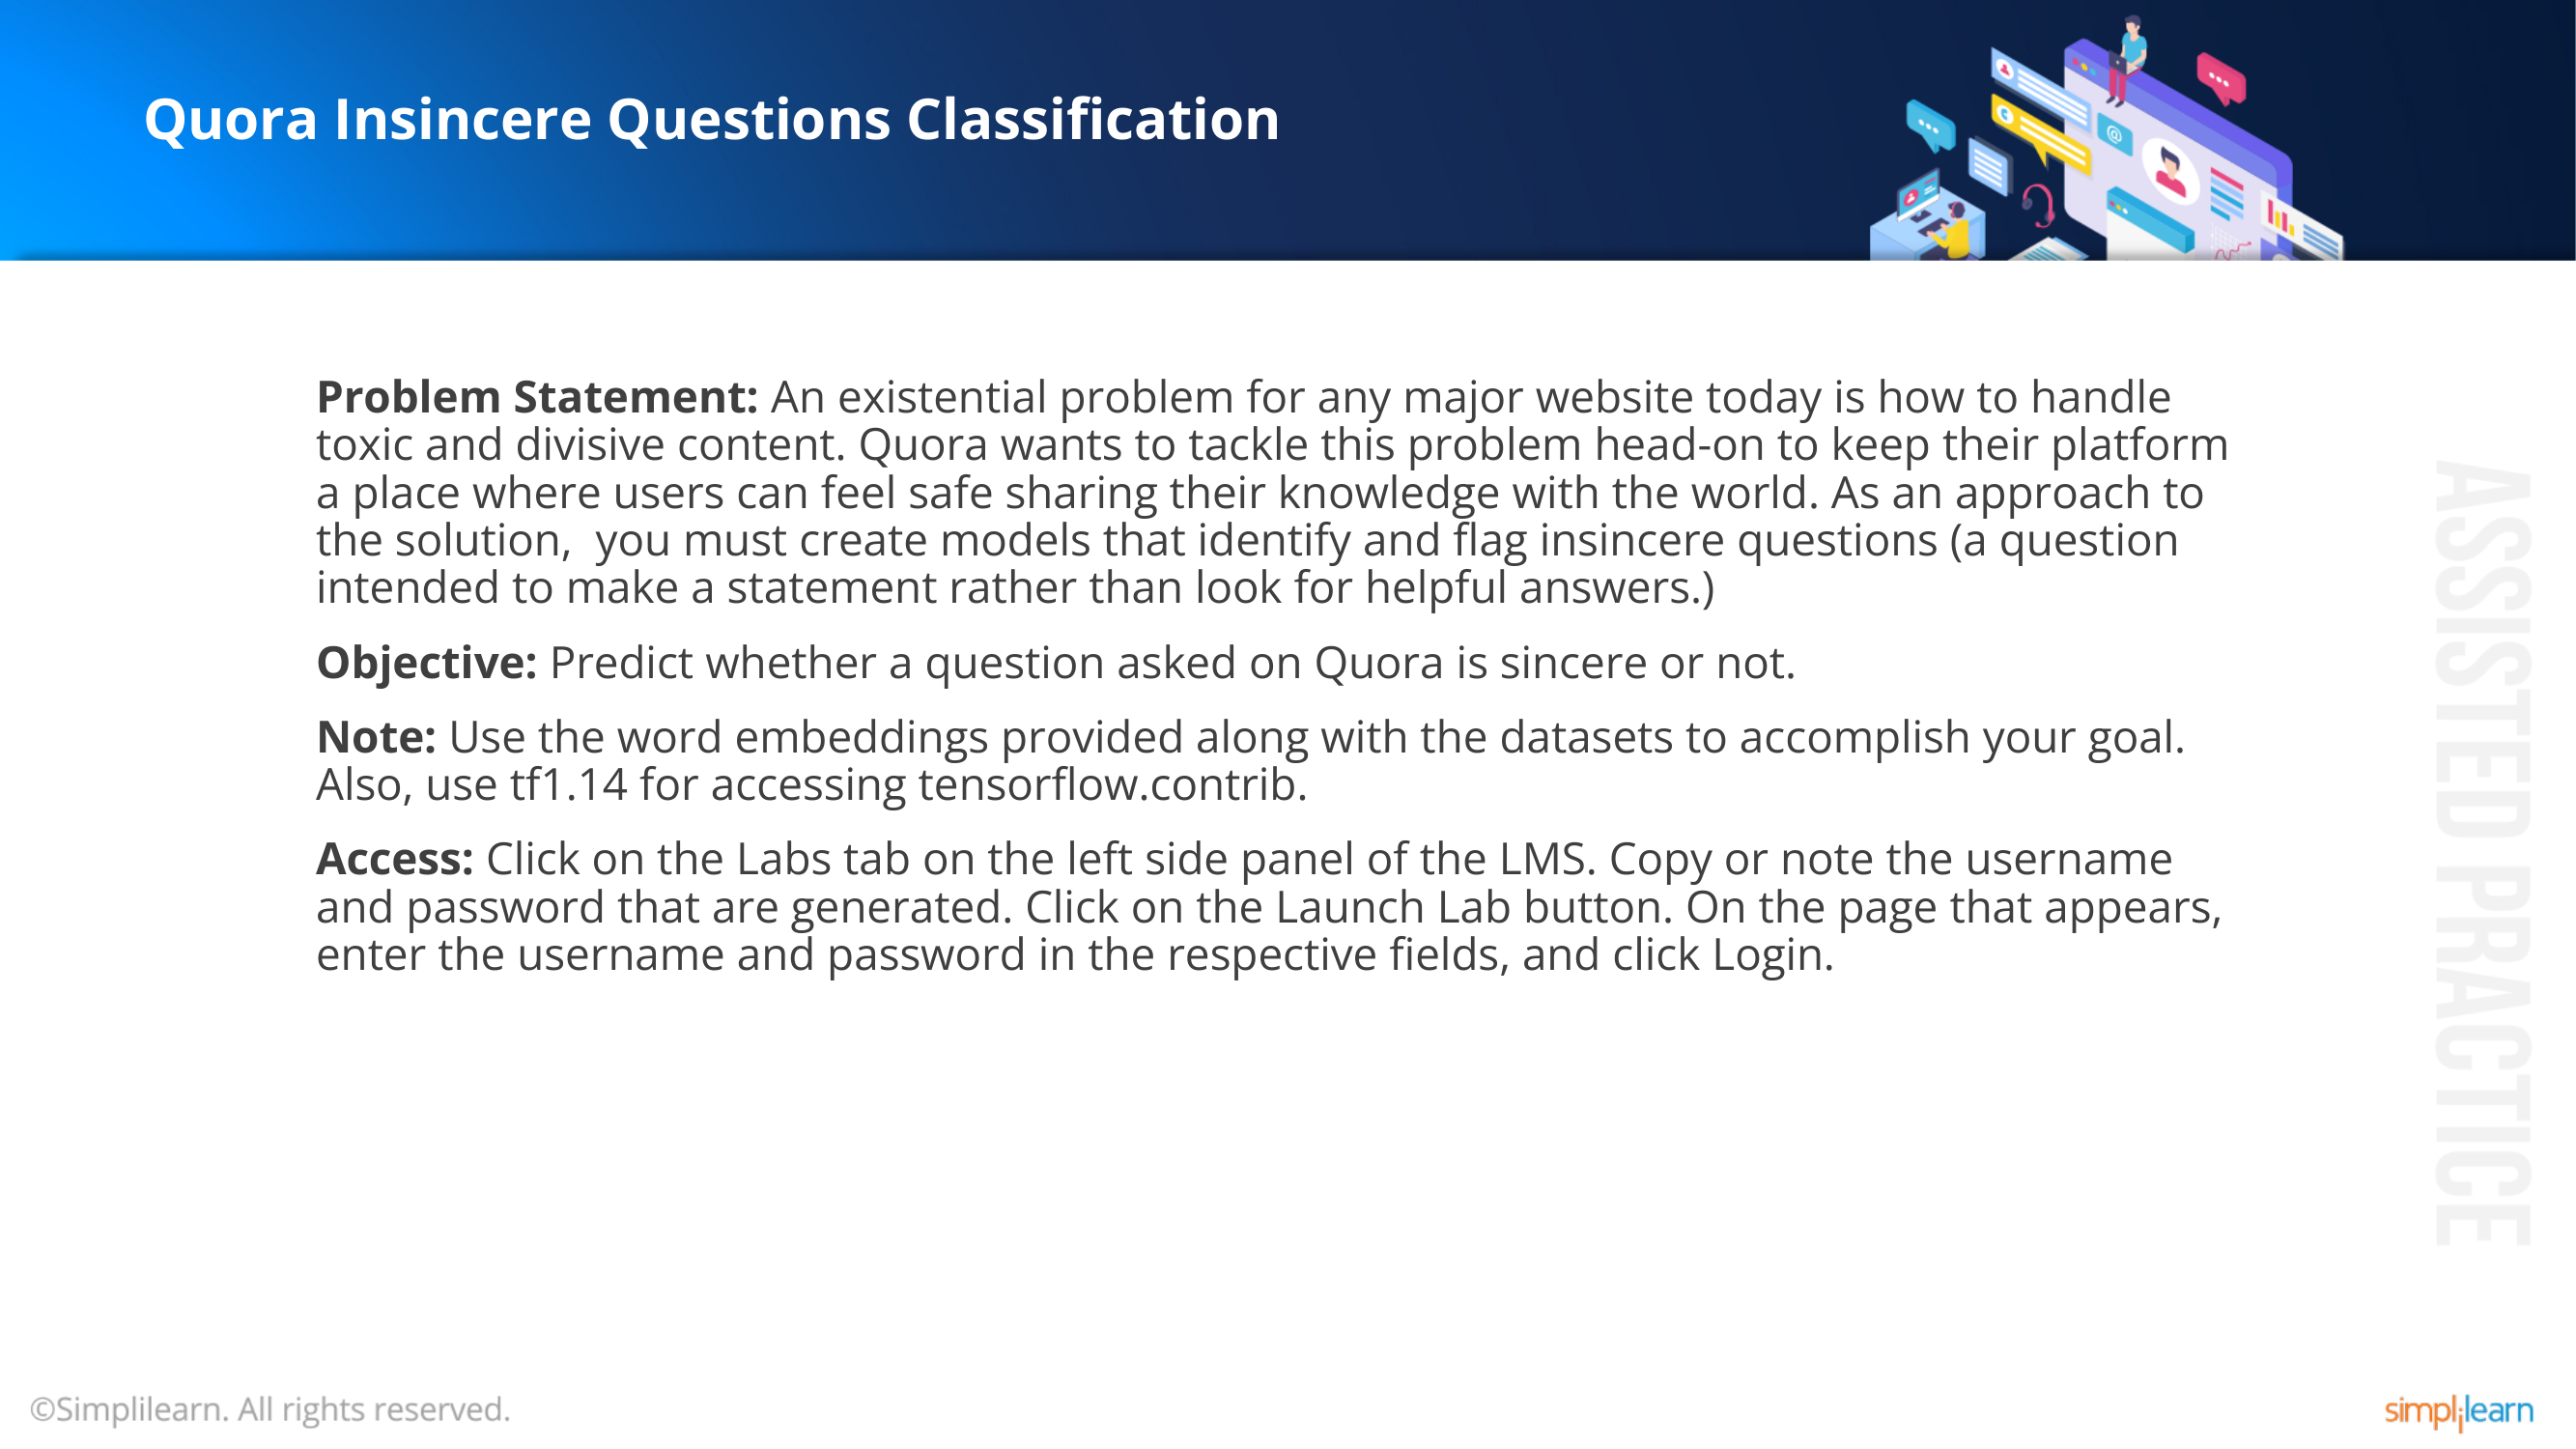

# Quora Insincere Questions Classification
Problem Statement: An existential problem for any major website today is how to handle toxic and divisive content. Quora wants to tackle this problem head-on to keep their platform a place where users can feel safe sharing their knowledge with the world. As an approach to the solution,  you must create models that identify and flag insincere questions (a question intended to make a statement rather than look for helpful answers.)
Objective: Predict whether a question asked on Quora is sincere or not.
Note: Use the word embeddings provided along with the datasets to accomplish your goal. Also, use tf1.14 for accessing tensorflow.contrib.
Access: Click on the Labs tab on the left side panel of the LMS. Copy or note the username and password that are generated. Click on the Launch Lab button. On the page that appears, enter the username and password in the respective fields, and click Login.